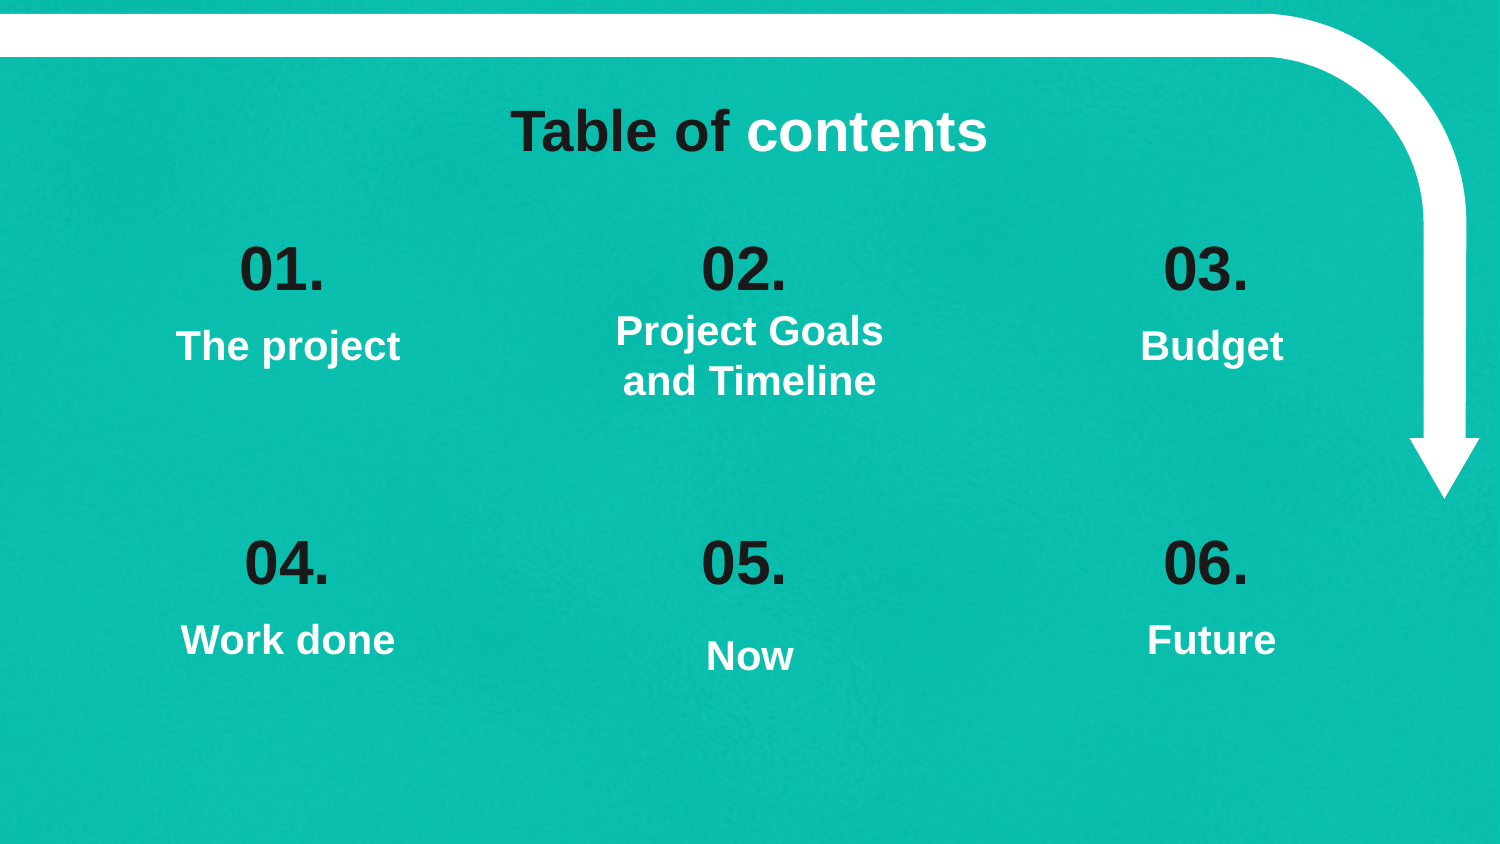

Table of contents
01.
02.
03.
# The project
Budget
Project Goals and Timeline
04.
05.
06.
Now
Work done
Future